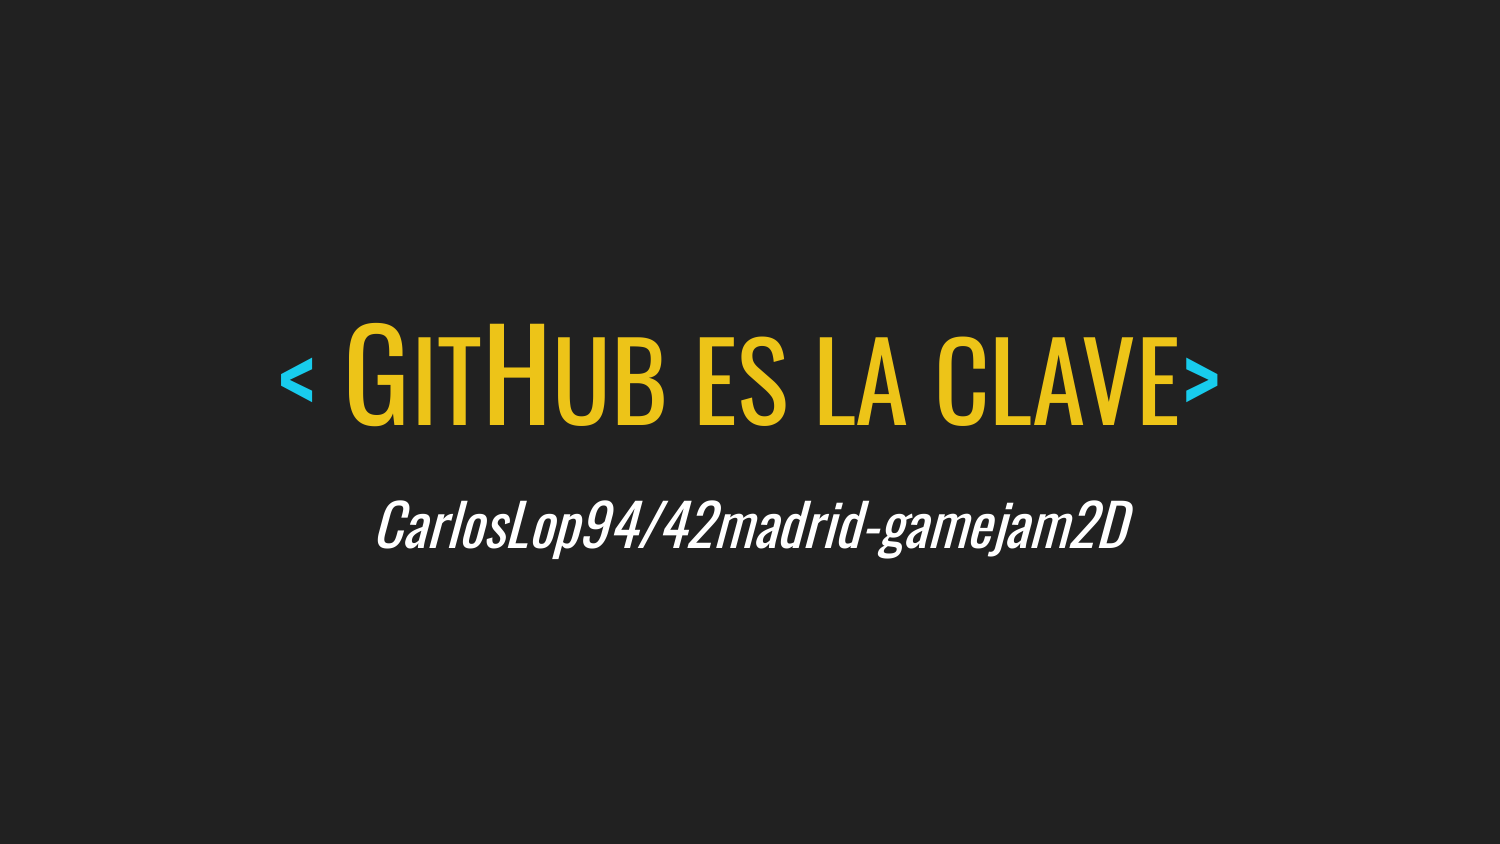

# < GITHUB ES LA CLAVE>
CarlosLop94/42madrid-gamejam2D